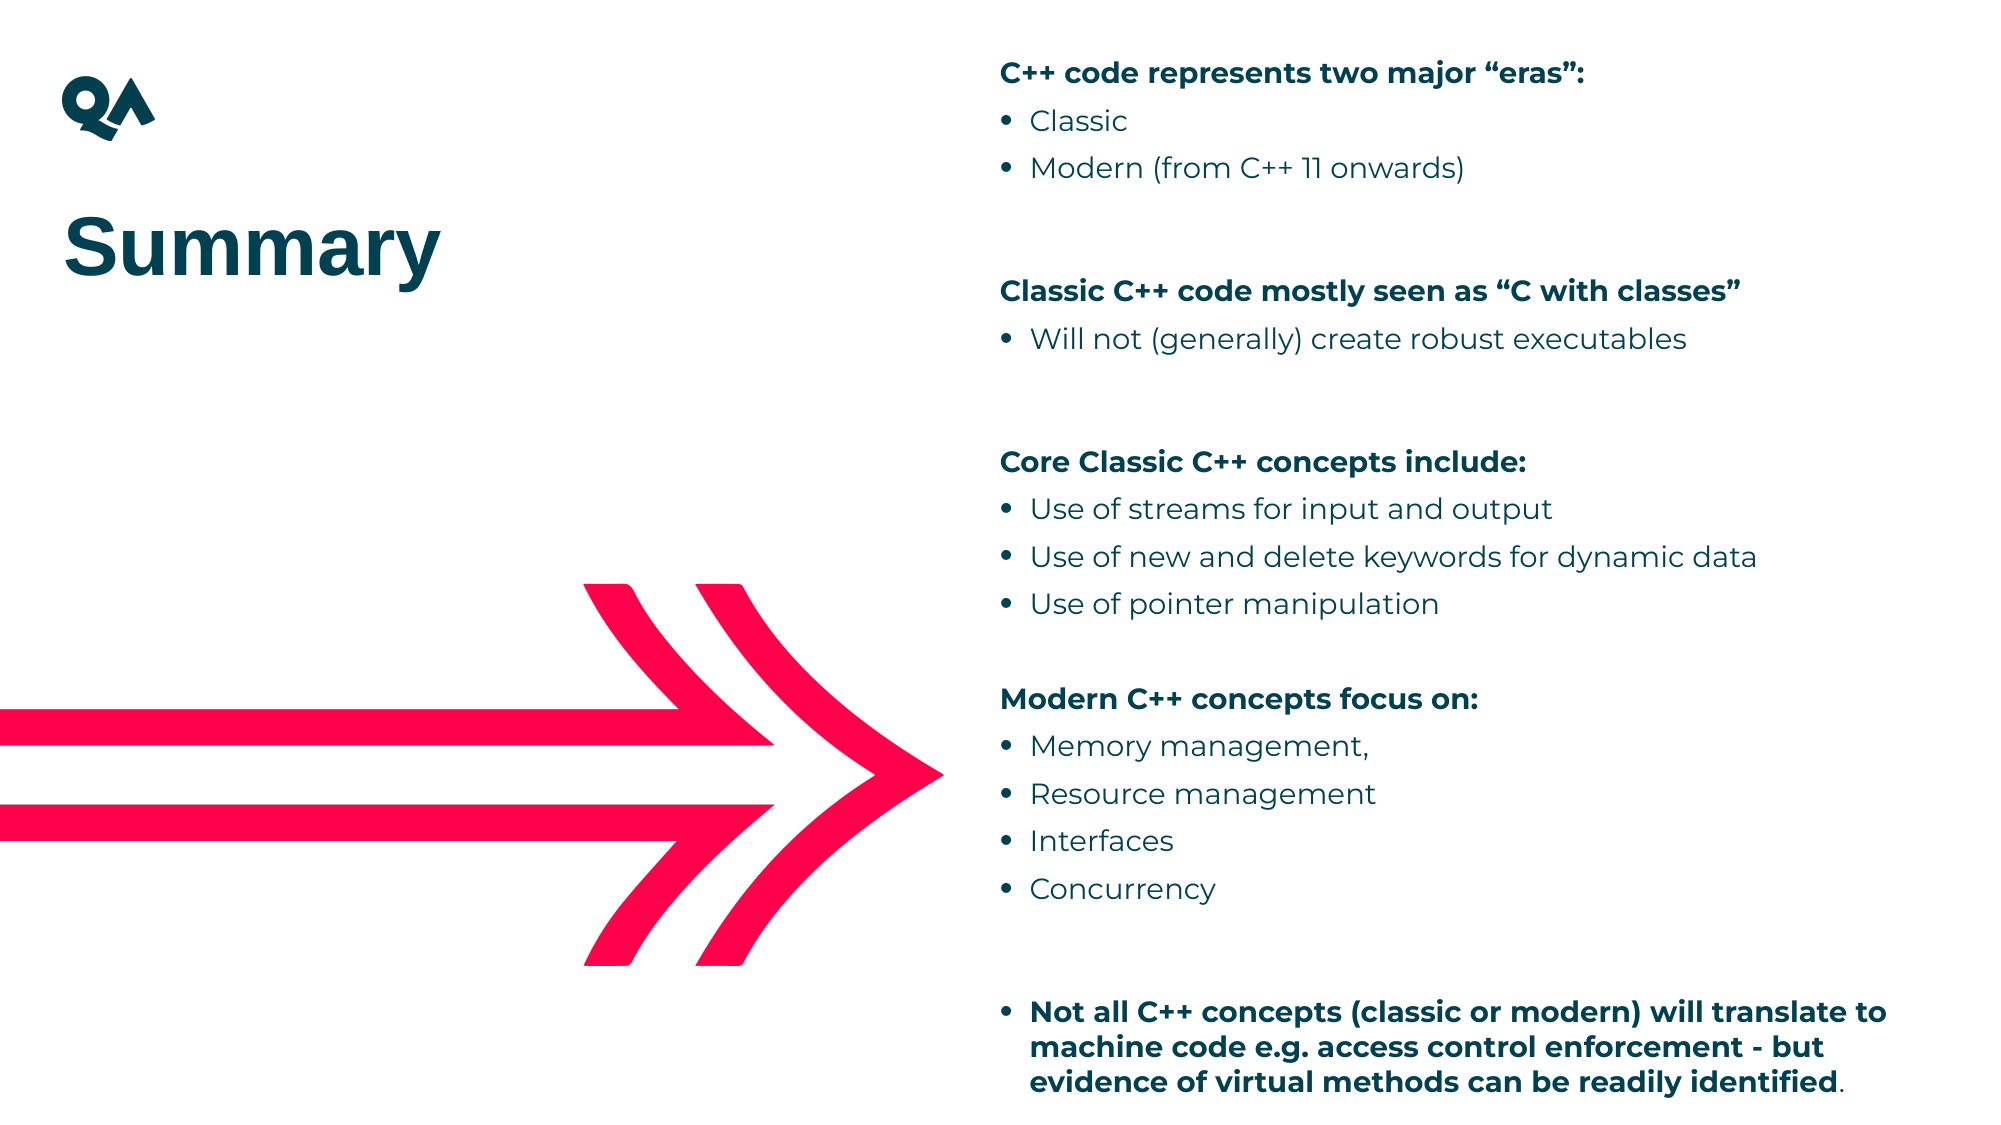

C++ code represents two major “eras”:
Classic
Modern (from C++ 11 onwards)

Classic C++ code mostly seen as “C with classes”
Will not (generally) create robust executables

Core Classic C++ concepts include:
Use of streams for input and output
Use of new and delete keywords for dynamic data
Use of pointer manipulation

Modern C++ concepts focus on:
Memory management,
Resource management
Interfaces
Concurrency

Not all C++ concepts (classic or modern) will translate to machine code e.g. access control enforcement - but evidence of virtual methods can be readily identified.

Summary